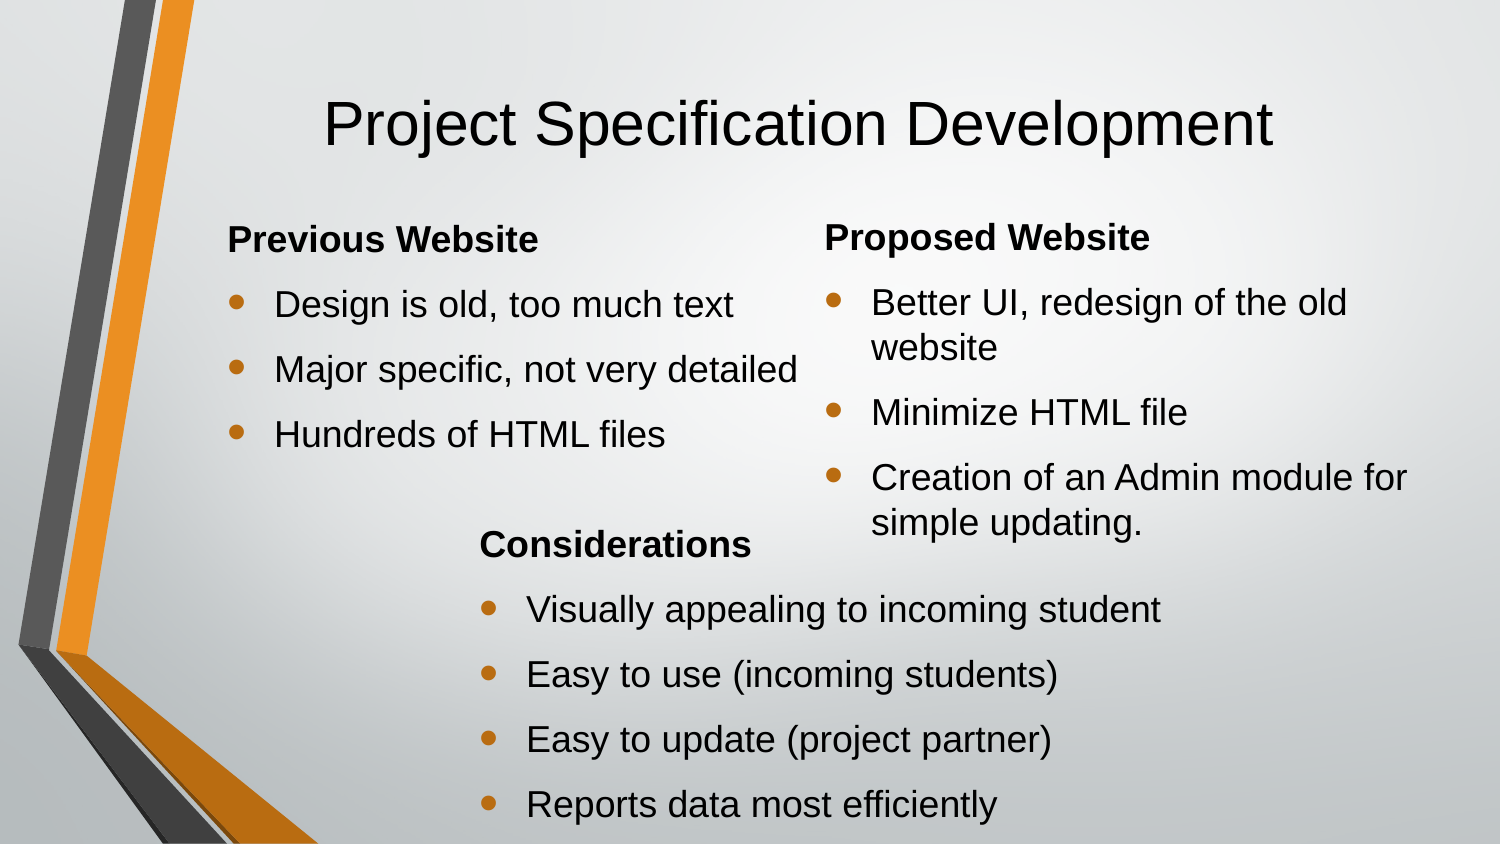

# Project Specification Development
Previous Website
Design is old, too much text
Major specific, not very detailed
Hundreds of HTML files
Proposed Website
Better UI, redesign of the old website
Minimize HTML file
Creation of an Admin module for simple updating.
Considerations
Visually appealing to incoming student
Easy to use (incoming students)
Easy to update (project partner)
Reports data most efficiently